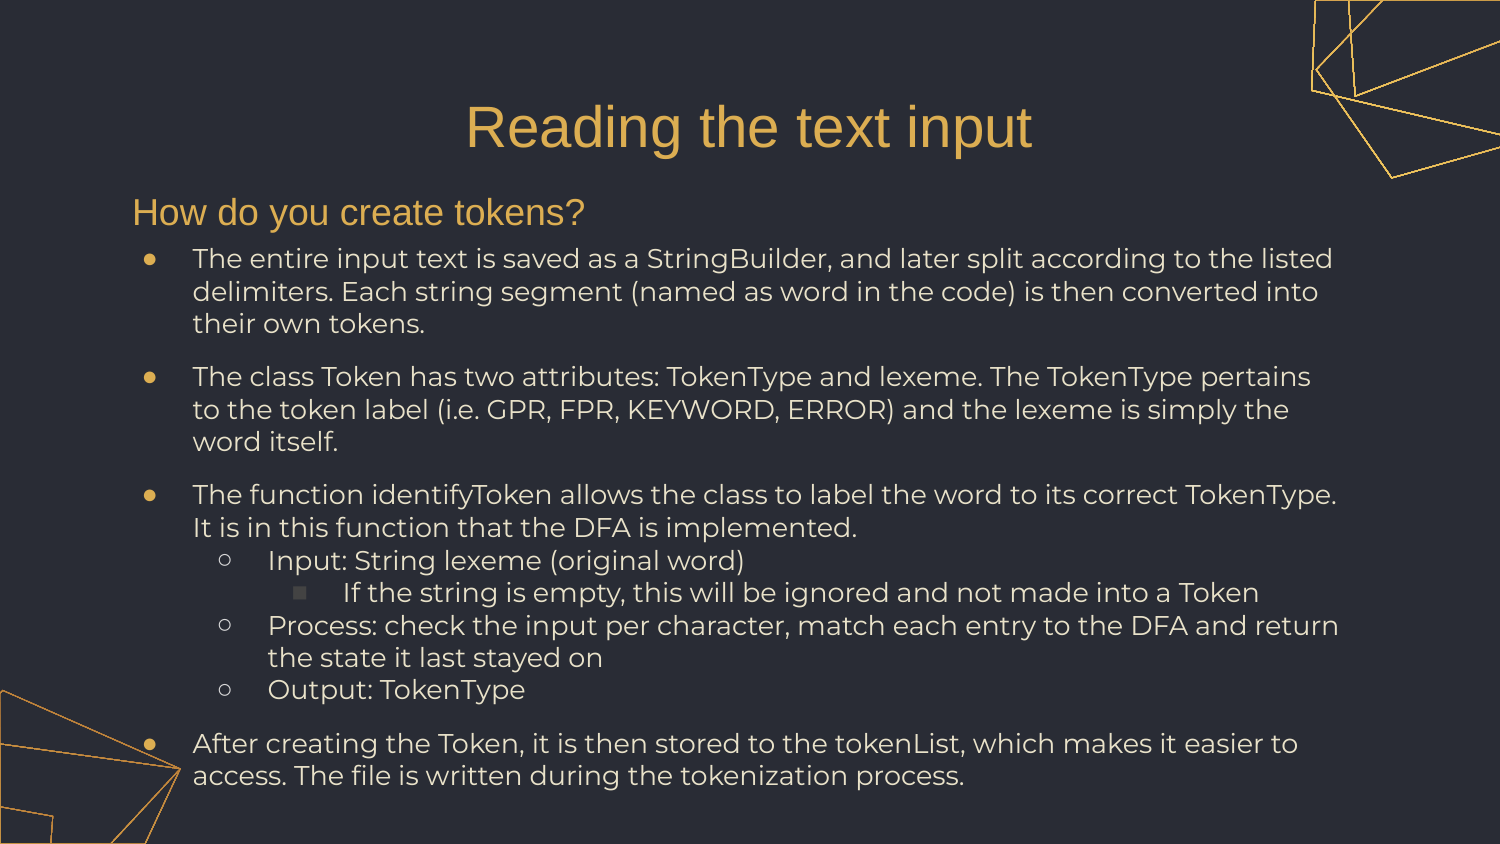

# Reading the text input
How do you create tokens?
The entire input text is saved as a StringBuilder, and later split according to the listed delimiters. Each string segment (named as word in the code) is then converted into their own tokens.
The class Token has two attributes: TokenType and lexeme. The TokenType pertains to the token label (i.e. GPR, FPR, KEYWORD, ERROR) and the lexeme is simply the word itself.
The function identifyToken allows the class to label the word to its correct TokenType. It is in this function that the DFA is implemented.
Input: String lexeme (original word)
If the string is empty, this will be ignored and not made into a Token
Process: check the input per character, match each entry to the DFA and return the state it last stayed on
Output: TokenType
After creating the Token, it is then stored to the tokenList, which makes it easier to access. The file is written during the tokenization process.